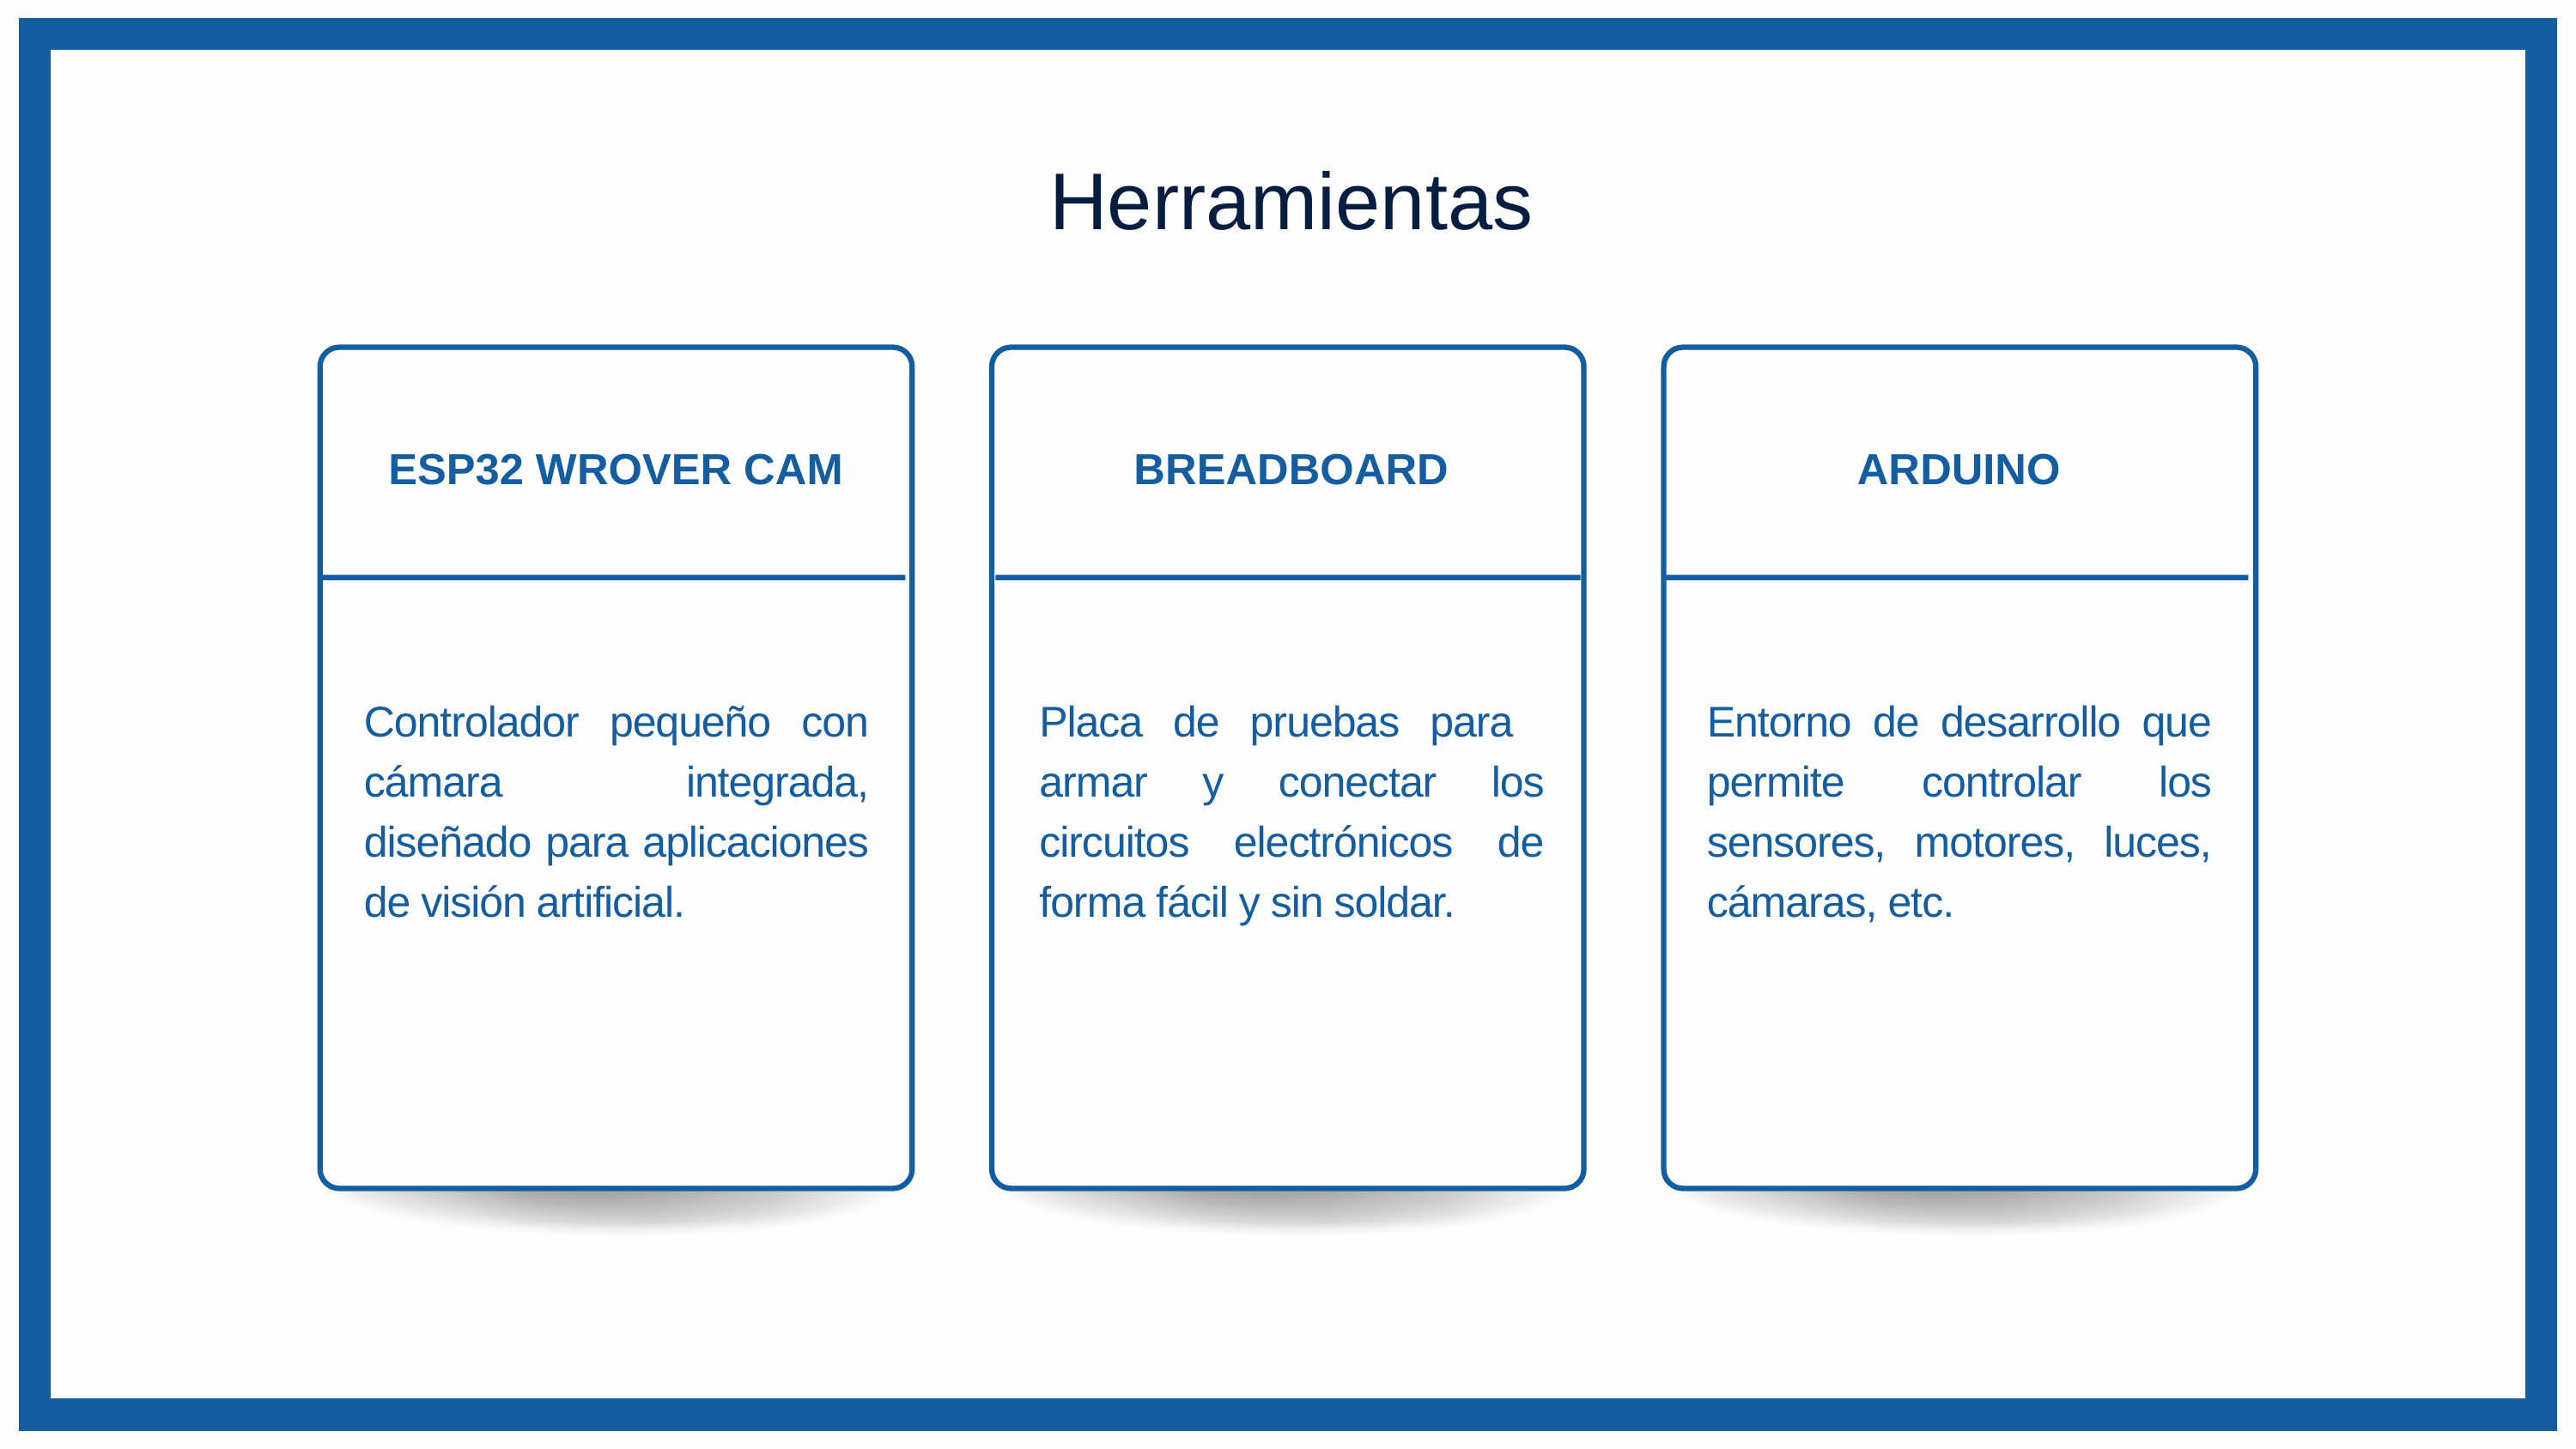

Herramientas

ESP32 WROVER CAM
BREADBOARD
ARDUINO

Controlador pequeño con cámara integrada, diseñado para aplicaciones de visión artificial.
Placa de pruebas para  armar y conectar los circuitos electrónicos de forma fácil y sin soldar.
Entorno de desarrollo que permite controlar los sensores, motores, luces, cámaras, etc.